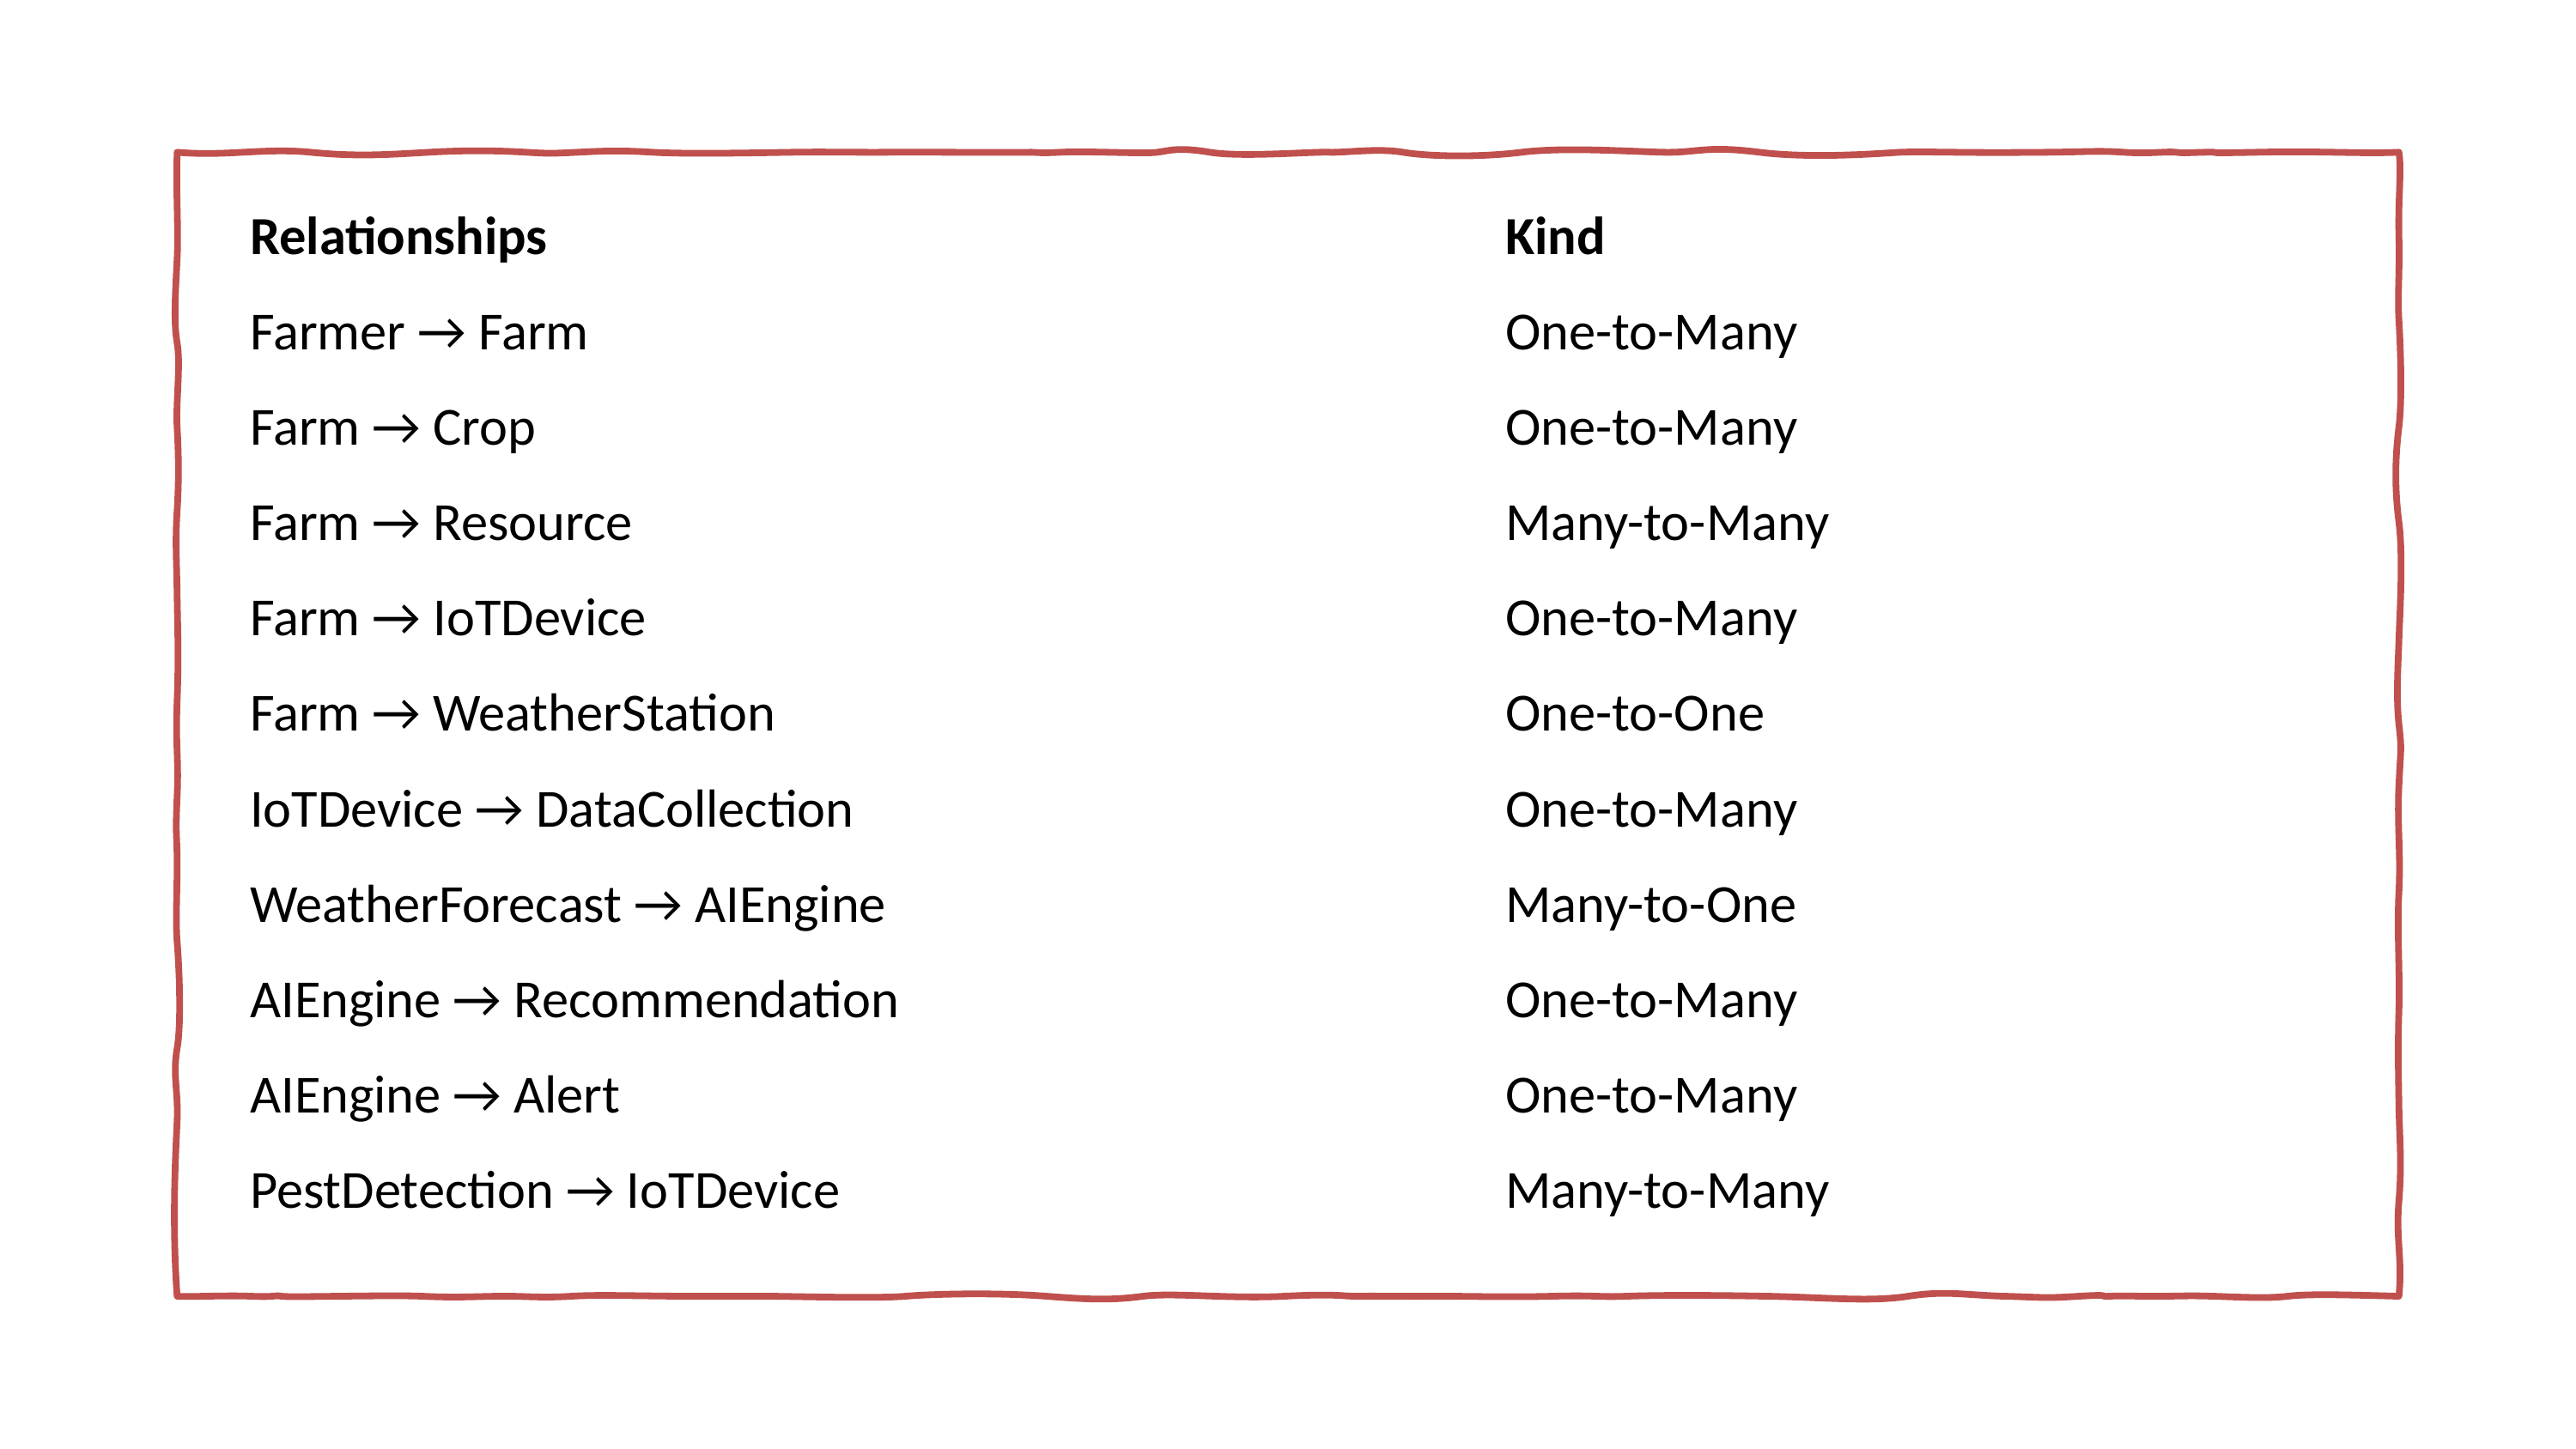

| Relationships | Kind |
| --- | --- |
| Farmer → Farm | One-to-Many |
| Farm → Crop | One-to-Many |
| Farm → Resource | Many-to-Many |
| Farm → IoTDevice | One-to-Many |
| Farm → WeatherStation | One-to-One |
| IoTDevice → DataCollection | One-to-Many |
| WeatherForecast → AIEngine | Many-to-One |
| AIEngine → Recommendation | One-to-Many |
| AIEngine → Alert | One-to-Many |
| PestDetection → IoTDevice | Many-to-Many |